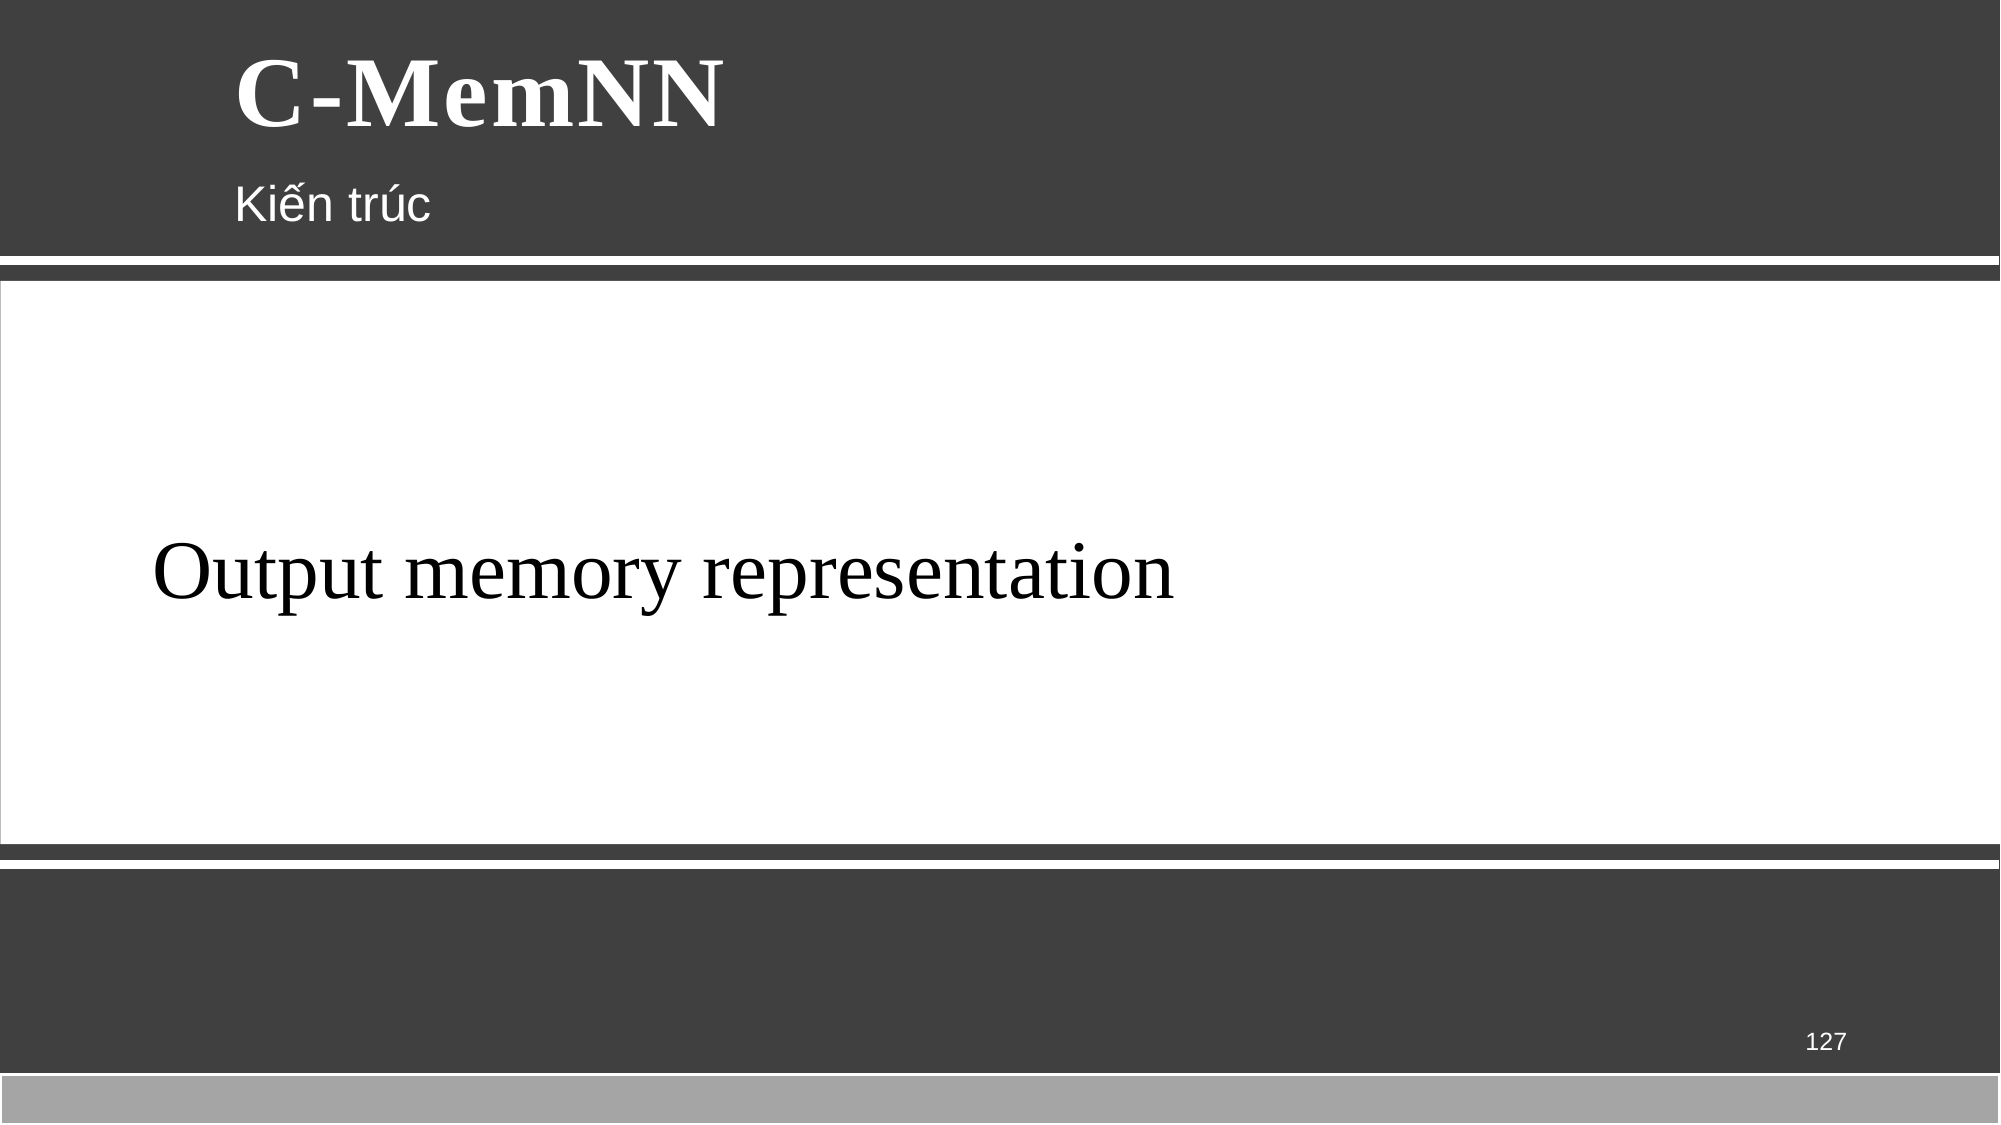

# C-MemNN
Kiến trúc

Output memory representation

127